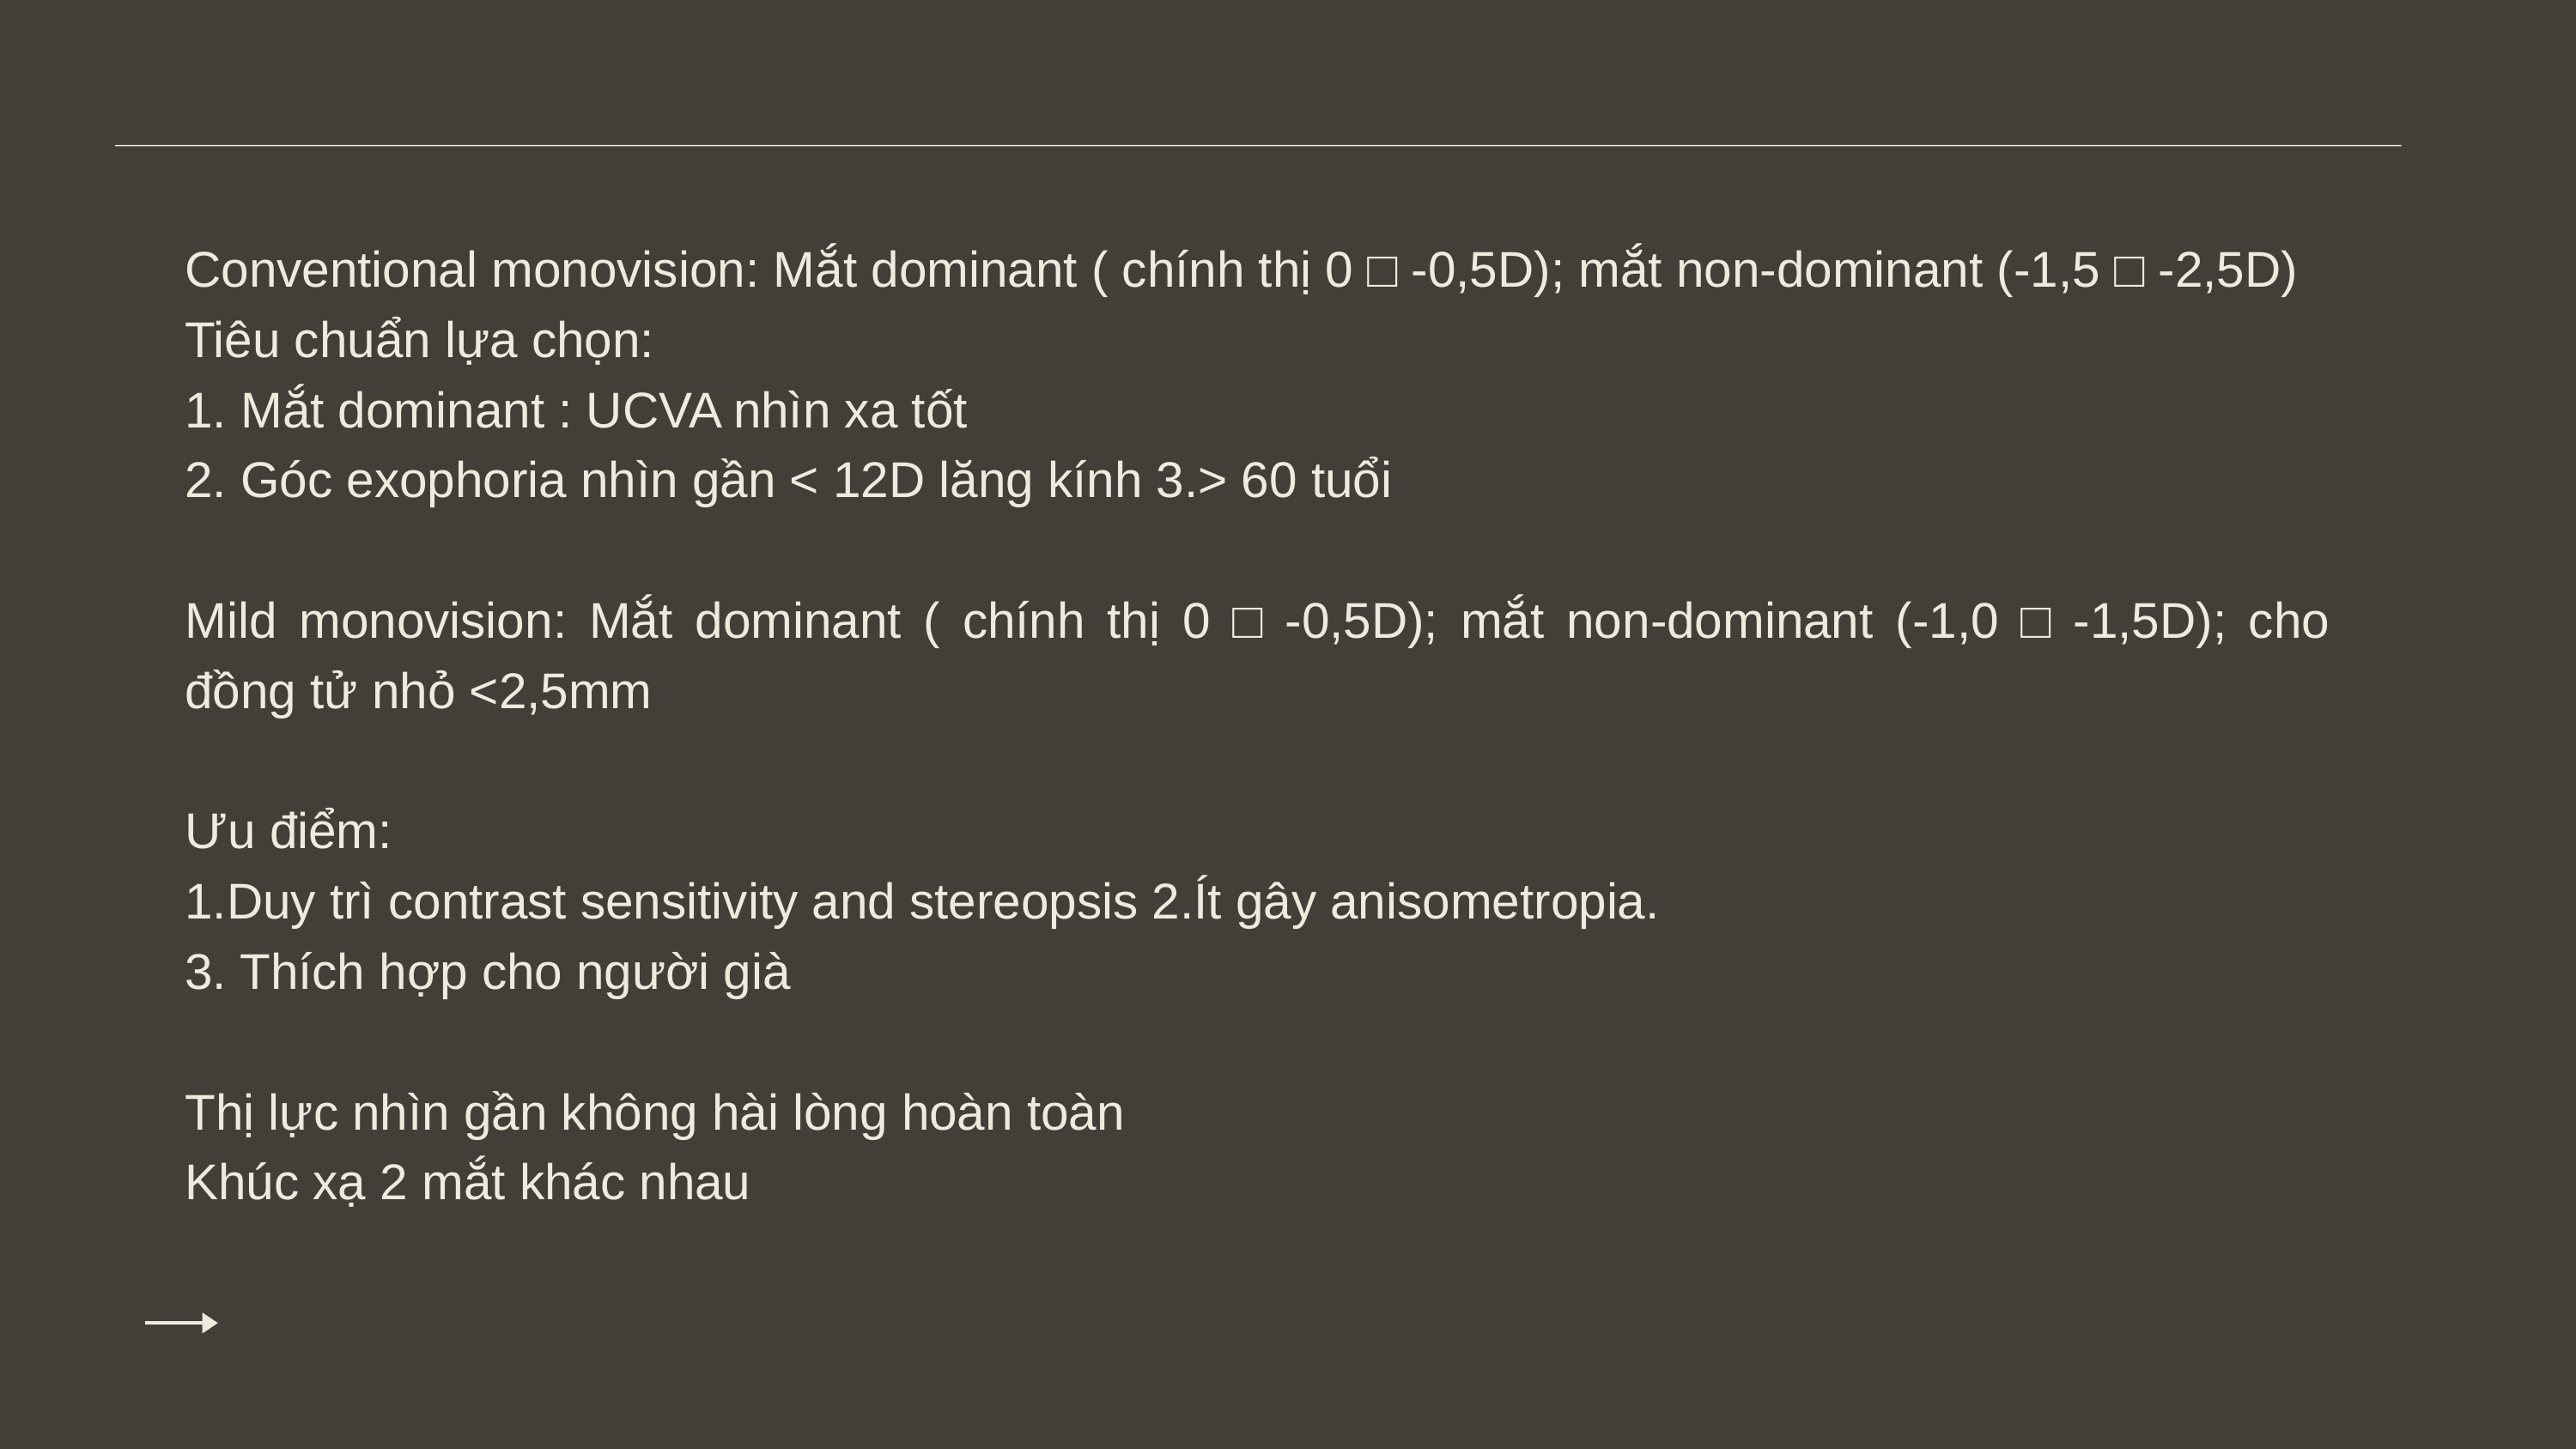

Conventional monovision: Mắt dominant ( chính thị 0 □ -0,5D); mắt non-dominant (-1,5 □ -2,5D)
Tiêu chuẩn lựa chọn:
1. Mắt dominant : UCVA nhìn xa tốt
2. Góc exophoria nhìn gần < 12D lăng kính 3.> 60 tuổi

Mild monovision: Mắt dominant ( chính thị 0 □ -0,5D); mắt non-dominant (-1,0 □ -1,5D); cho đồng tử nhỏ <2,5mm

Ưu điểm:
1.Duy trì contrast sensitivity and stereopsis 2.Ít gây anisometropia.
3. Thích hợp cho người già

Thị lực nhìn gần không hài lòng hoàn toàn
Khúc xạ 2 mắt khác nhau